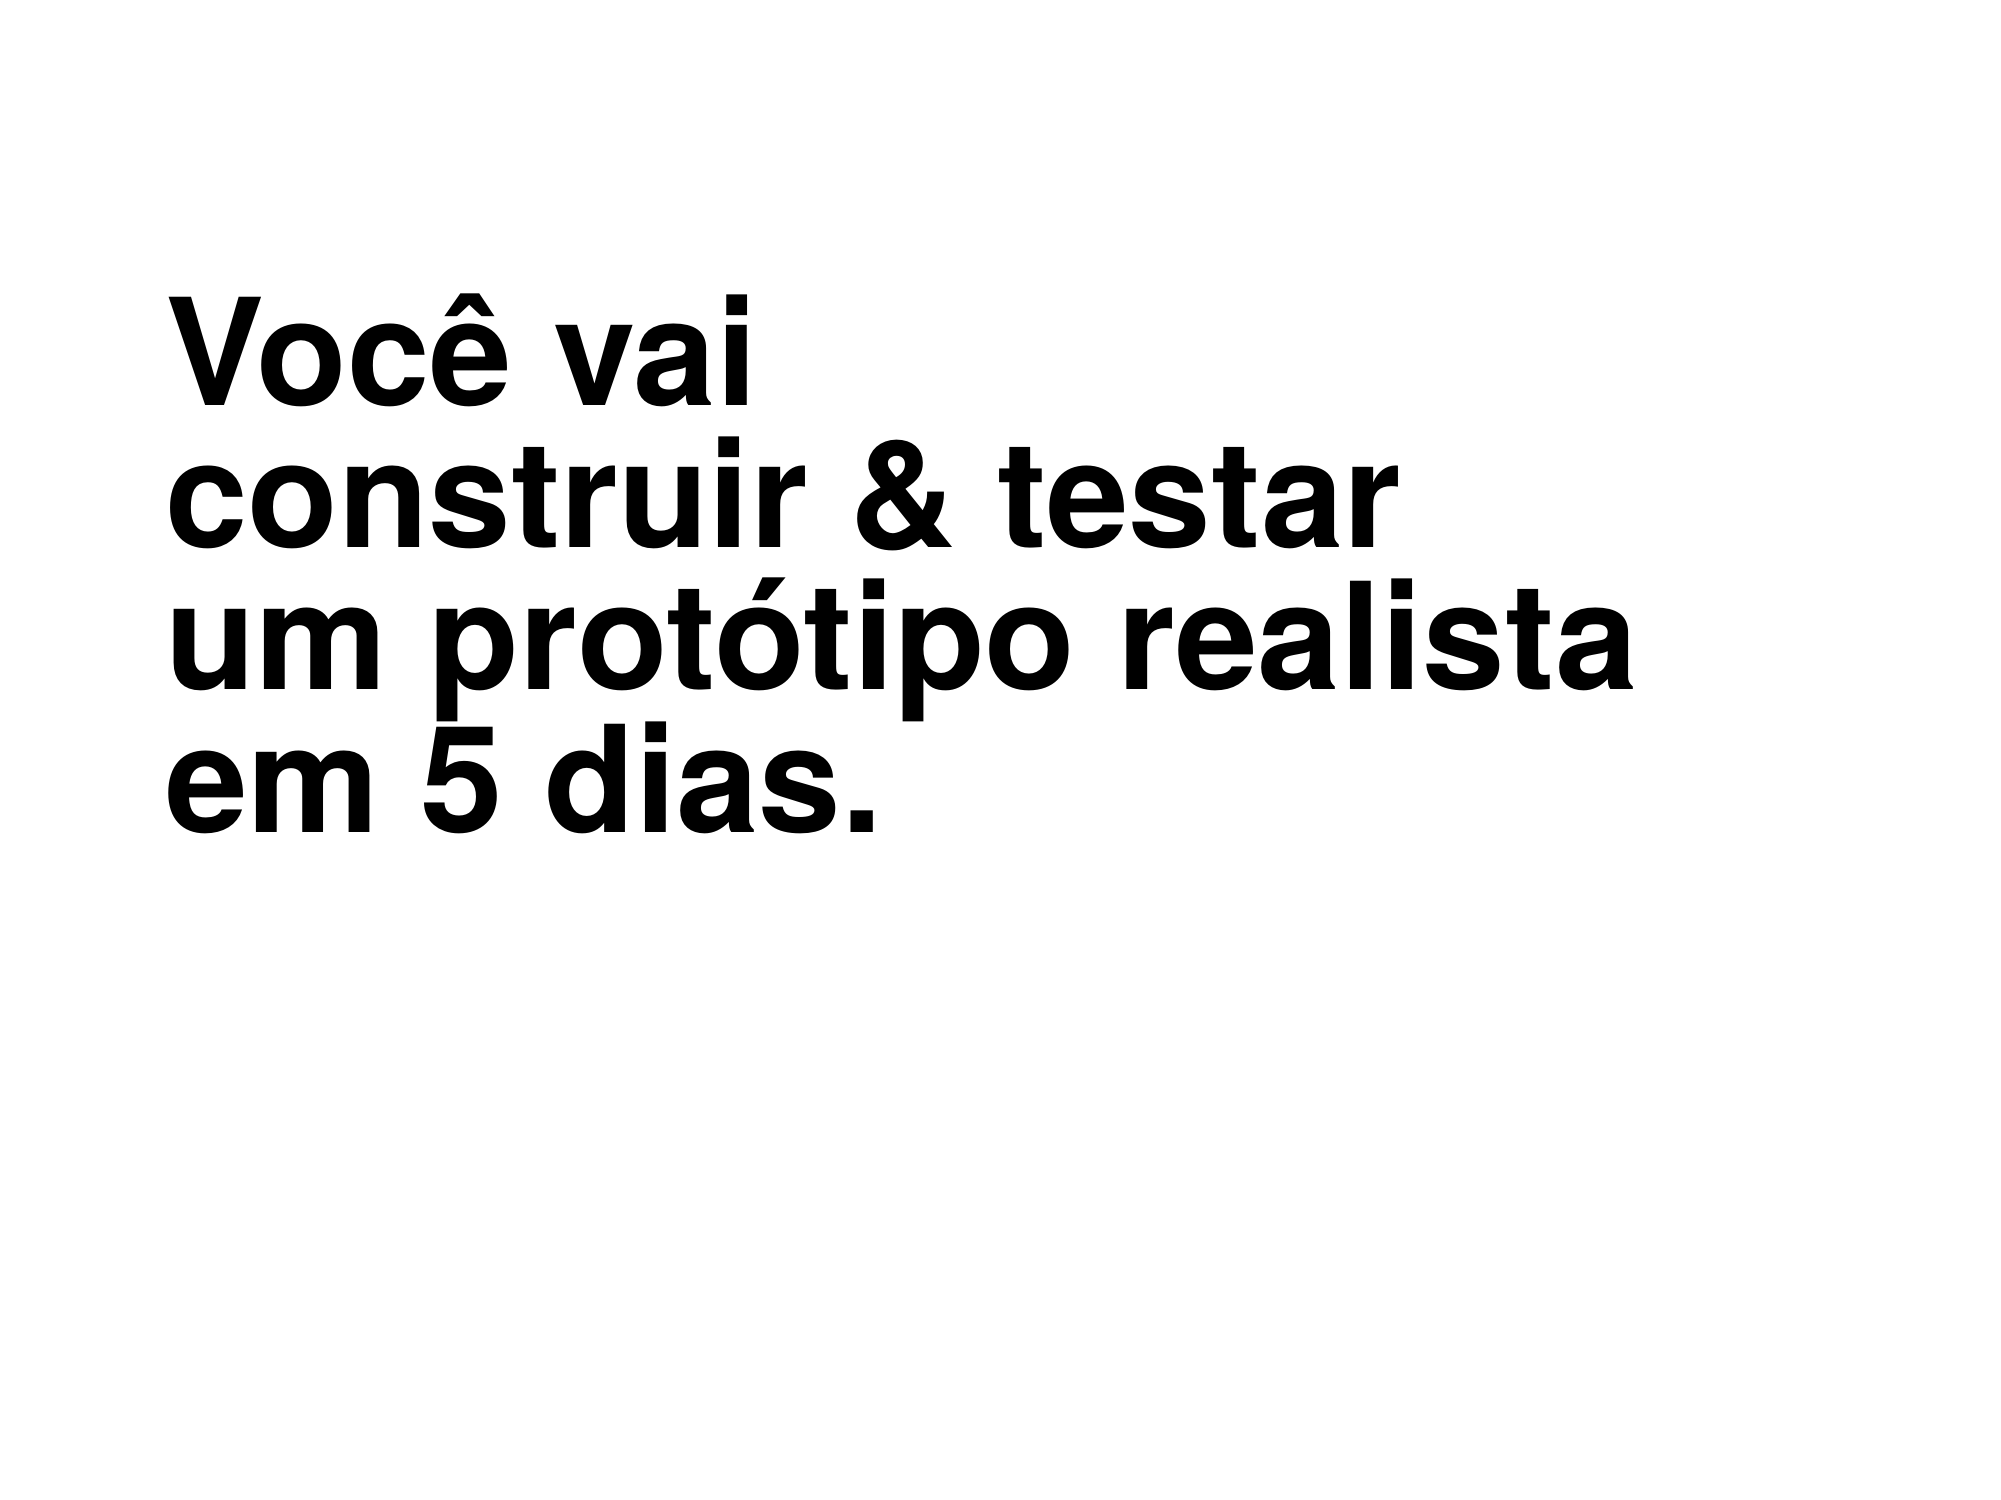

Você vai
construir & testar
um protótipo realista em 5 dias.